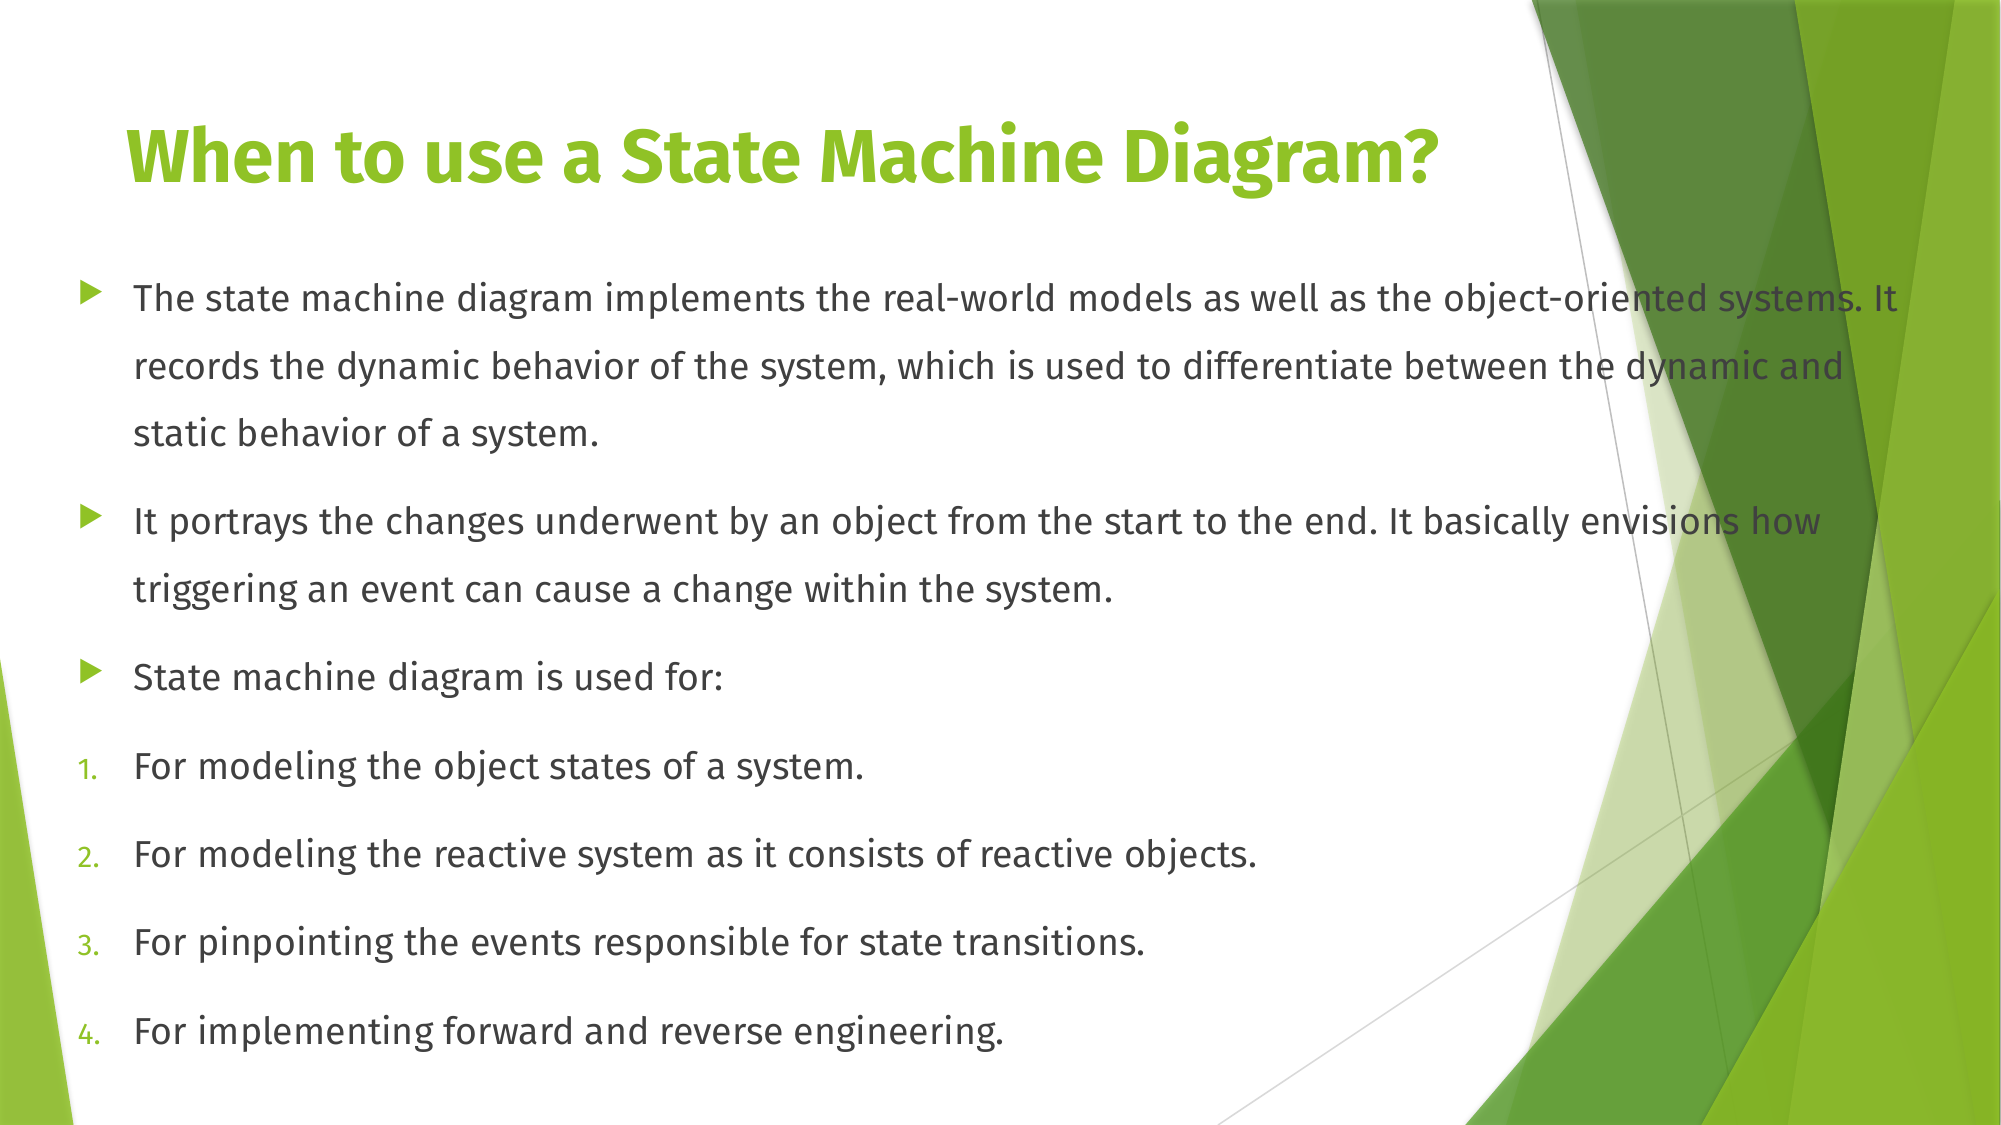

# When to use a State Machine Diagram?
The state machine diagram implements the real-world models as well as the object-oriented systems. It records the dynamic behavior of the system, which is used to differentiate between the dynamic and static behavior of a system.
It portrays the changes underwent by an object from the start to the end. It basically envisions how triggering an event can cause a change within the system.
State machine diagram is used for:
For modeling the object states of a system.
For modeling the reactive system as it consists of reactive objects.
For pinpointing the events responsible for state transitions.
For implementing forward and reverse engineering.